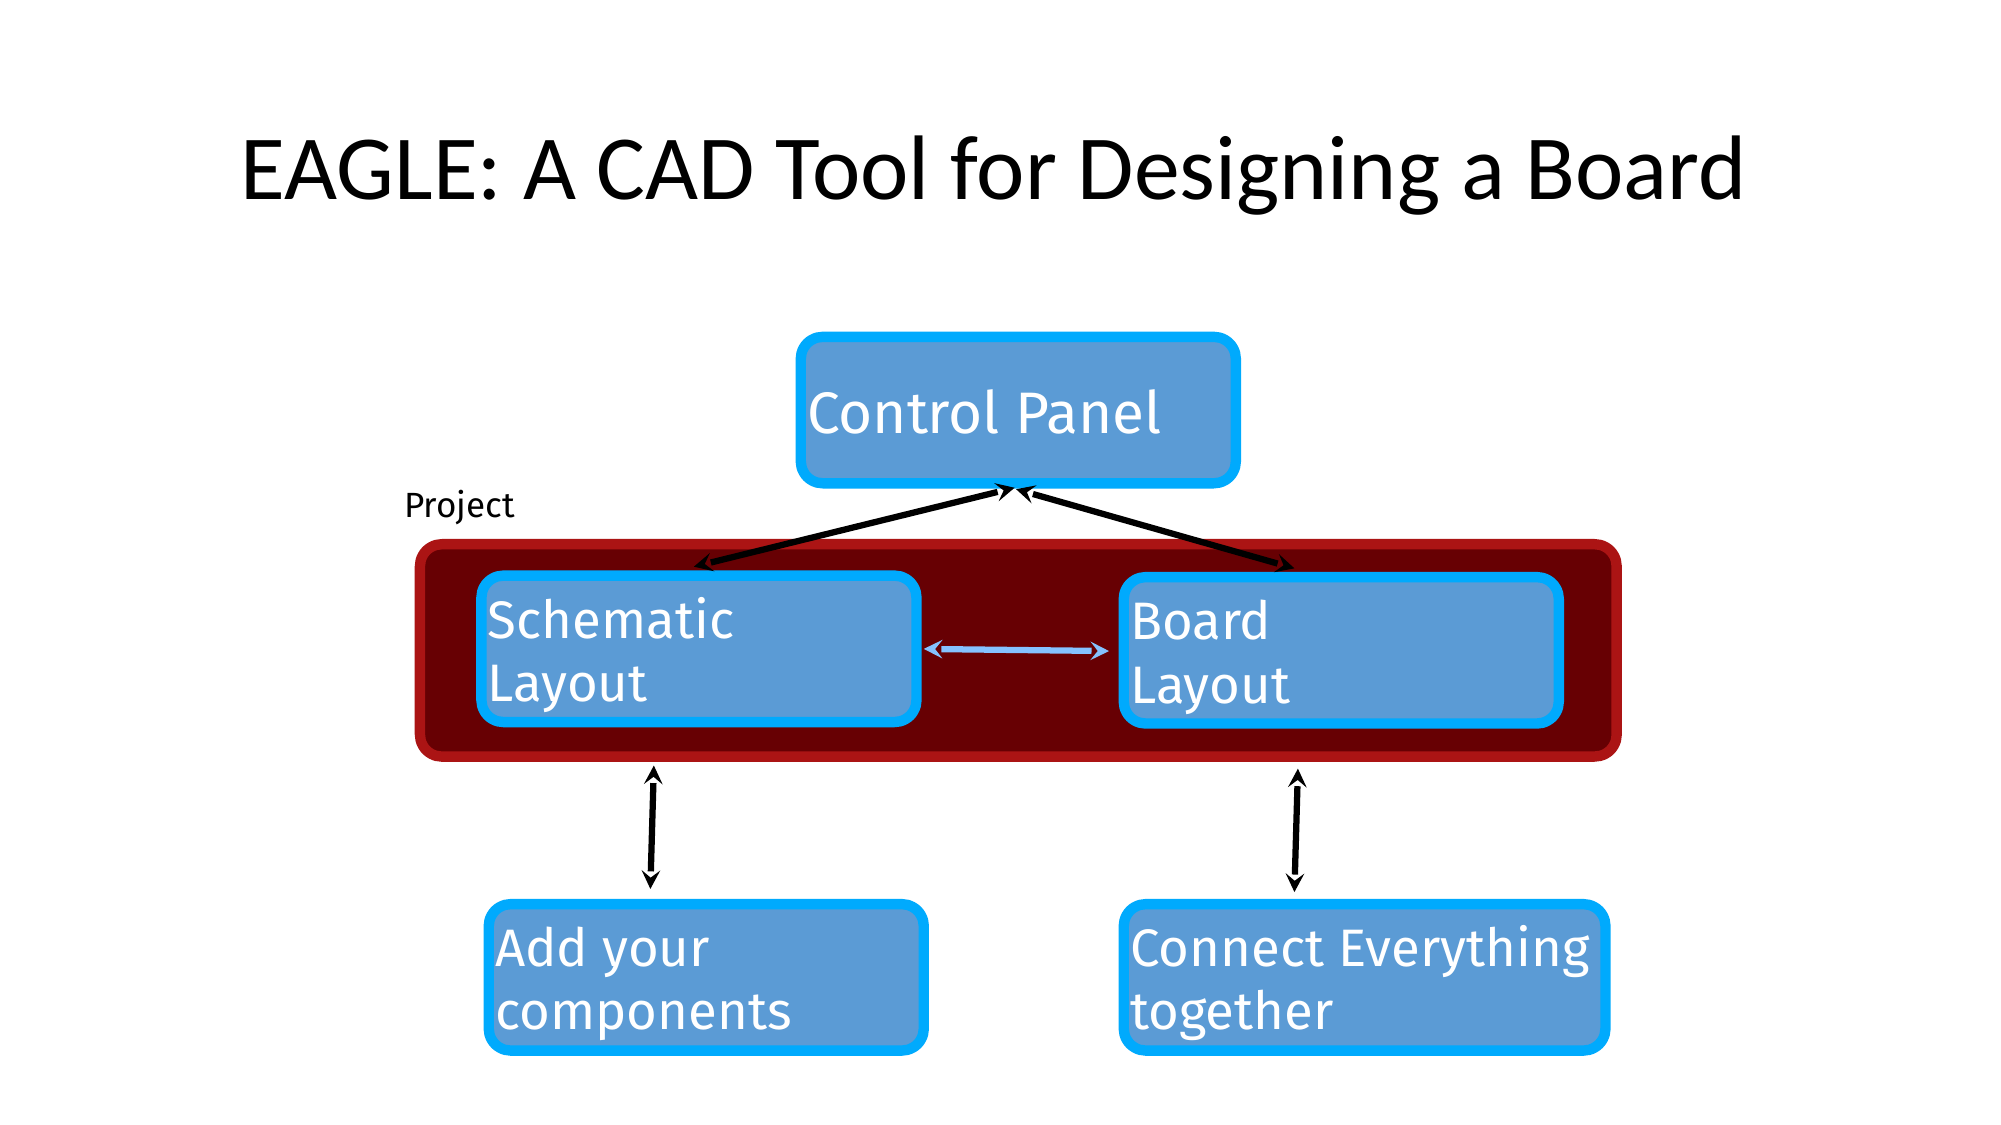

# EAGLE: A CAD Tool for Designing a Board
Control Panel
Project

Schematic
Layout
Board
Layout

Add your components
Connect Everything together